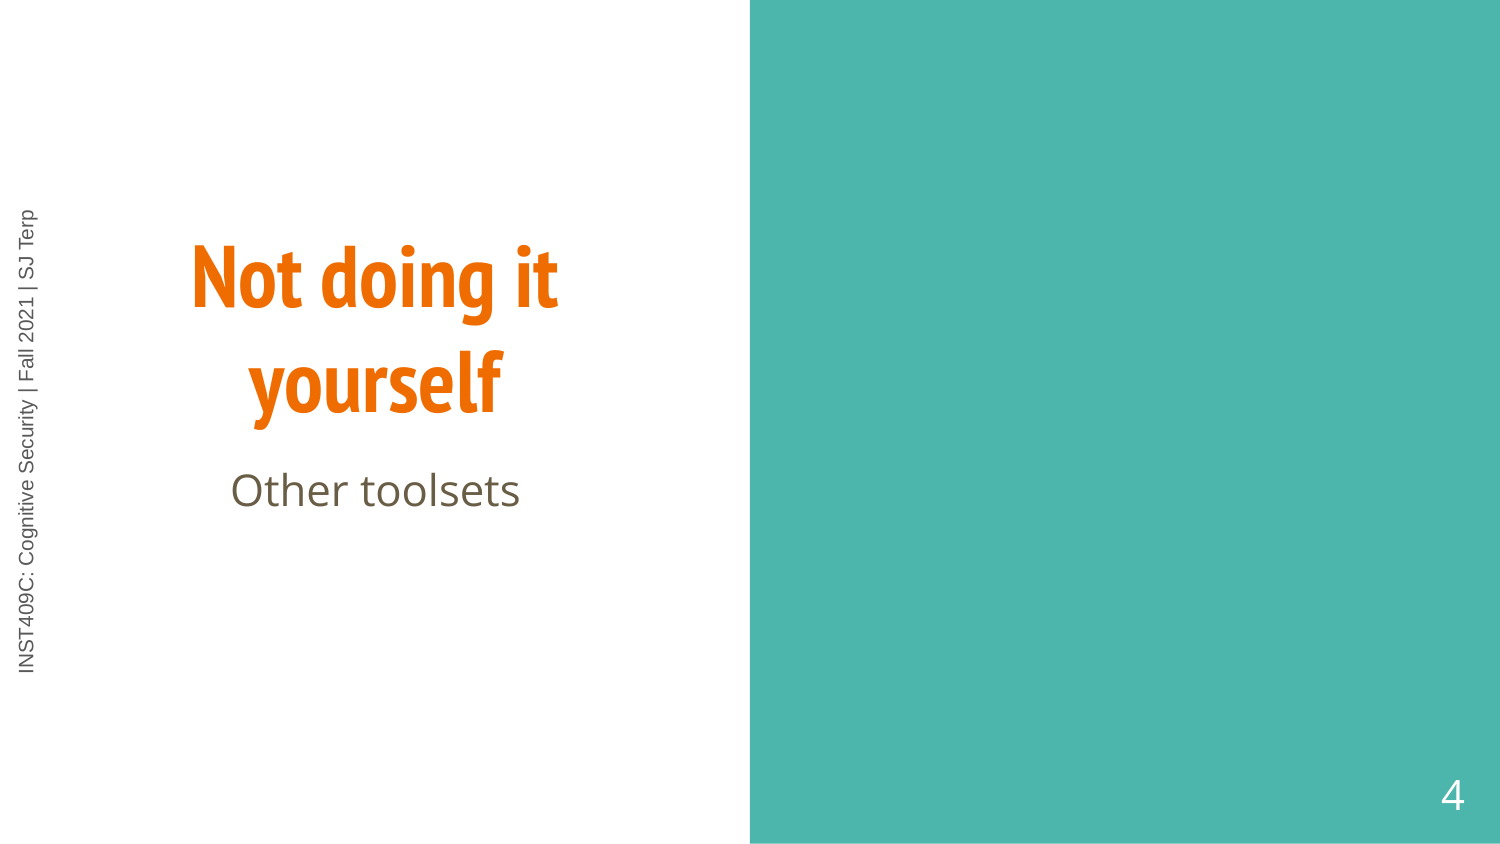

# Not doing it yourself
Other toolsets
4